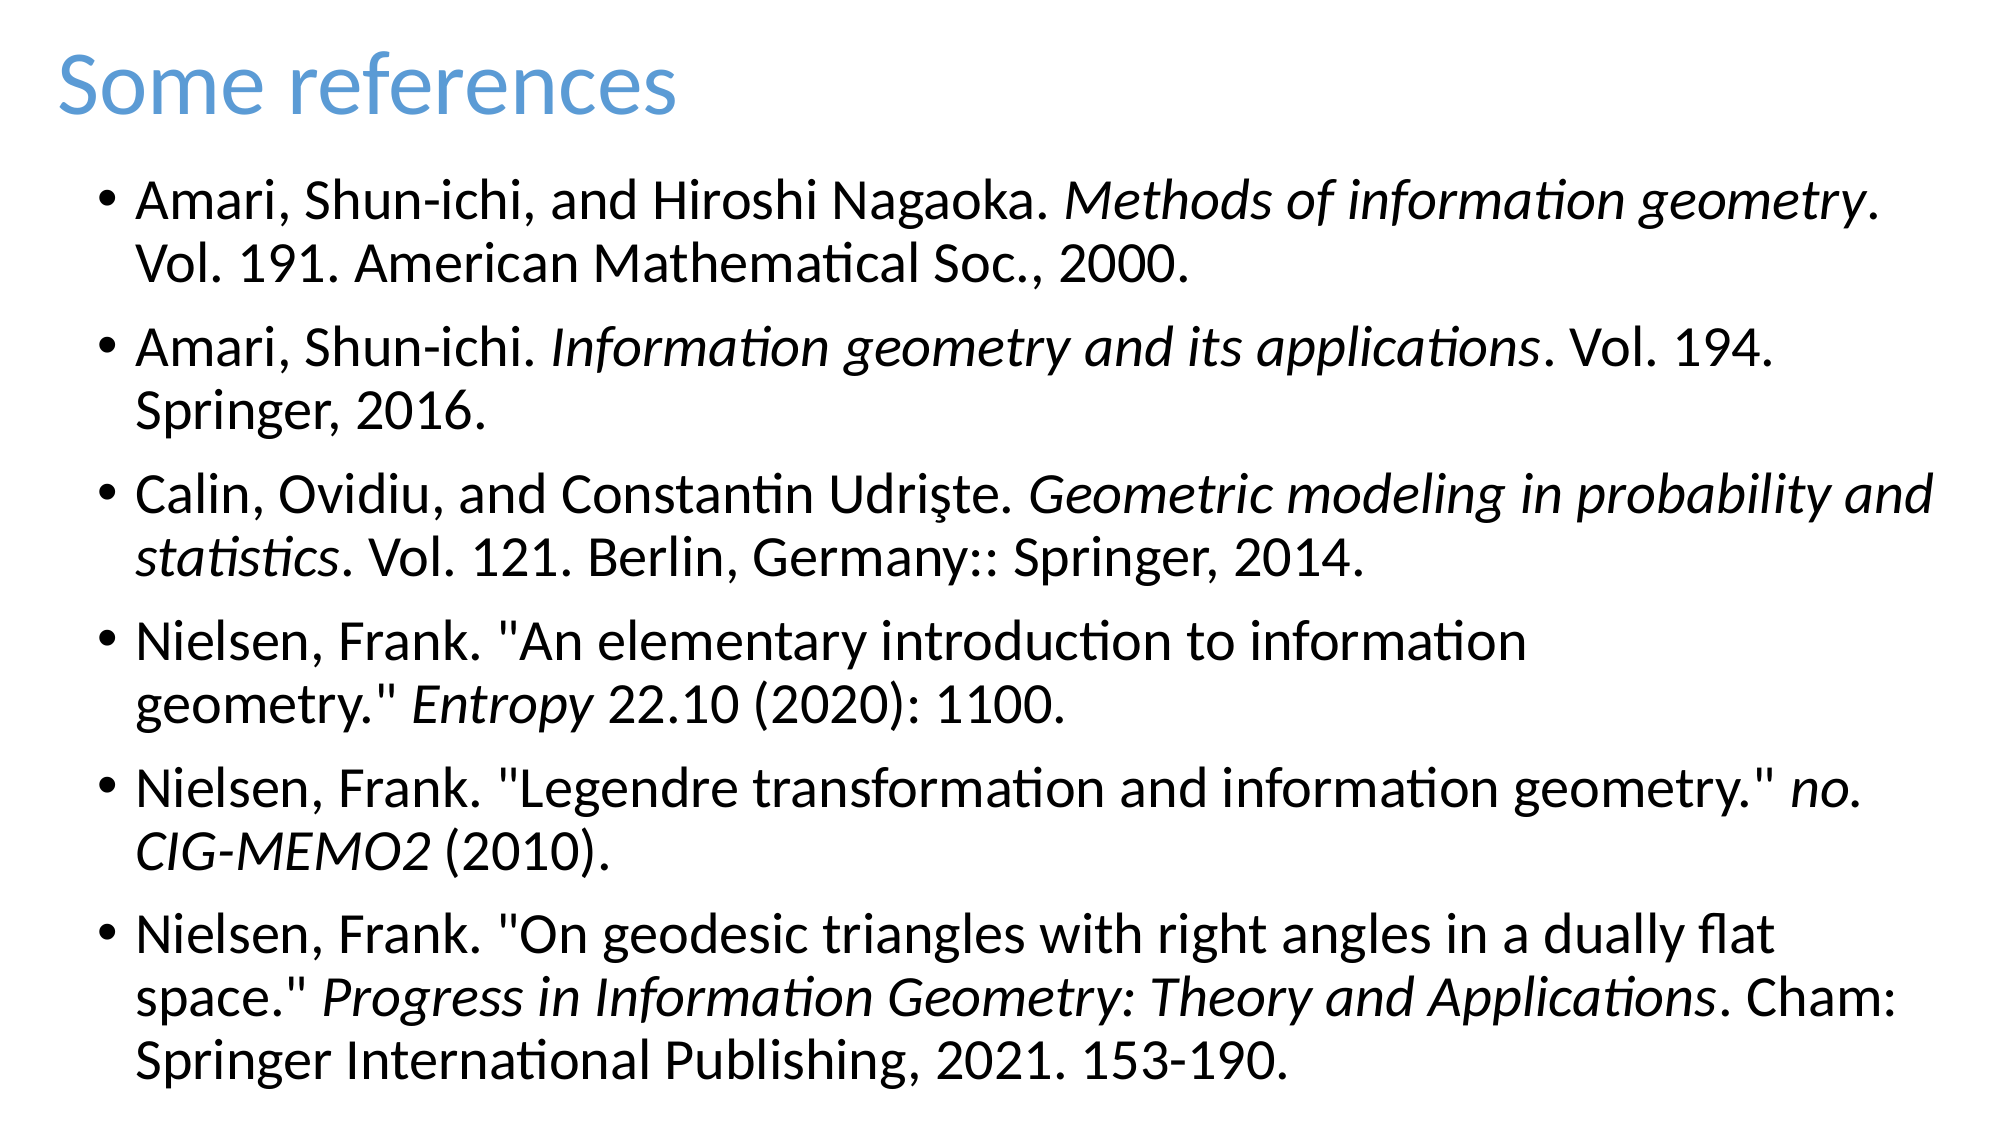

# Some references
Amari, Shun-ichi, and Hiroshi Nagaoka. Methods of information geometry. Vol. 191. American Mathematical Soc., 2000.
Amari, Shun-ichi. Information geometry and its applications. Vol. 194. Springer, 2016.
Calin, Ovidiu, and Constantin Udrişte. Geometric modeling in probability and statistics. Vol. 121. Berlin, Germany:: Springer, 2014.
Nielsen, Frank. "An elementary introduction to information geometry." Entropy 22.10 (2020): 1100.
Nielsen, Frank. "Legendre transformation and information geometry." no. CIG-MEMO2 (2010).
Nielsen, Frank. "On geodesic triangles with right angles in a dually flat space." Progress in Information Geometry: Theory and Applications. Cham: Springer International Publishing, 2021. 153-190.